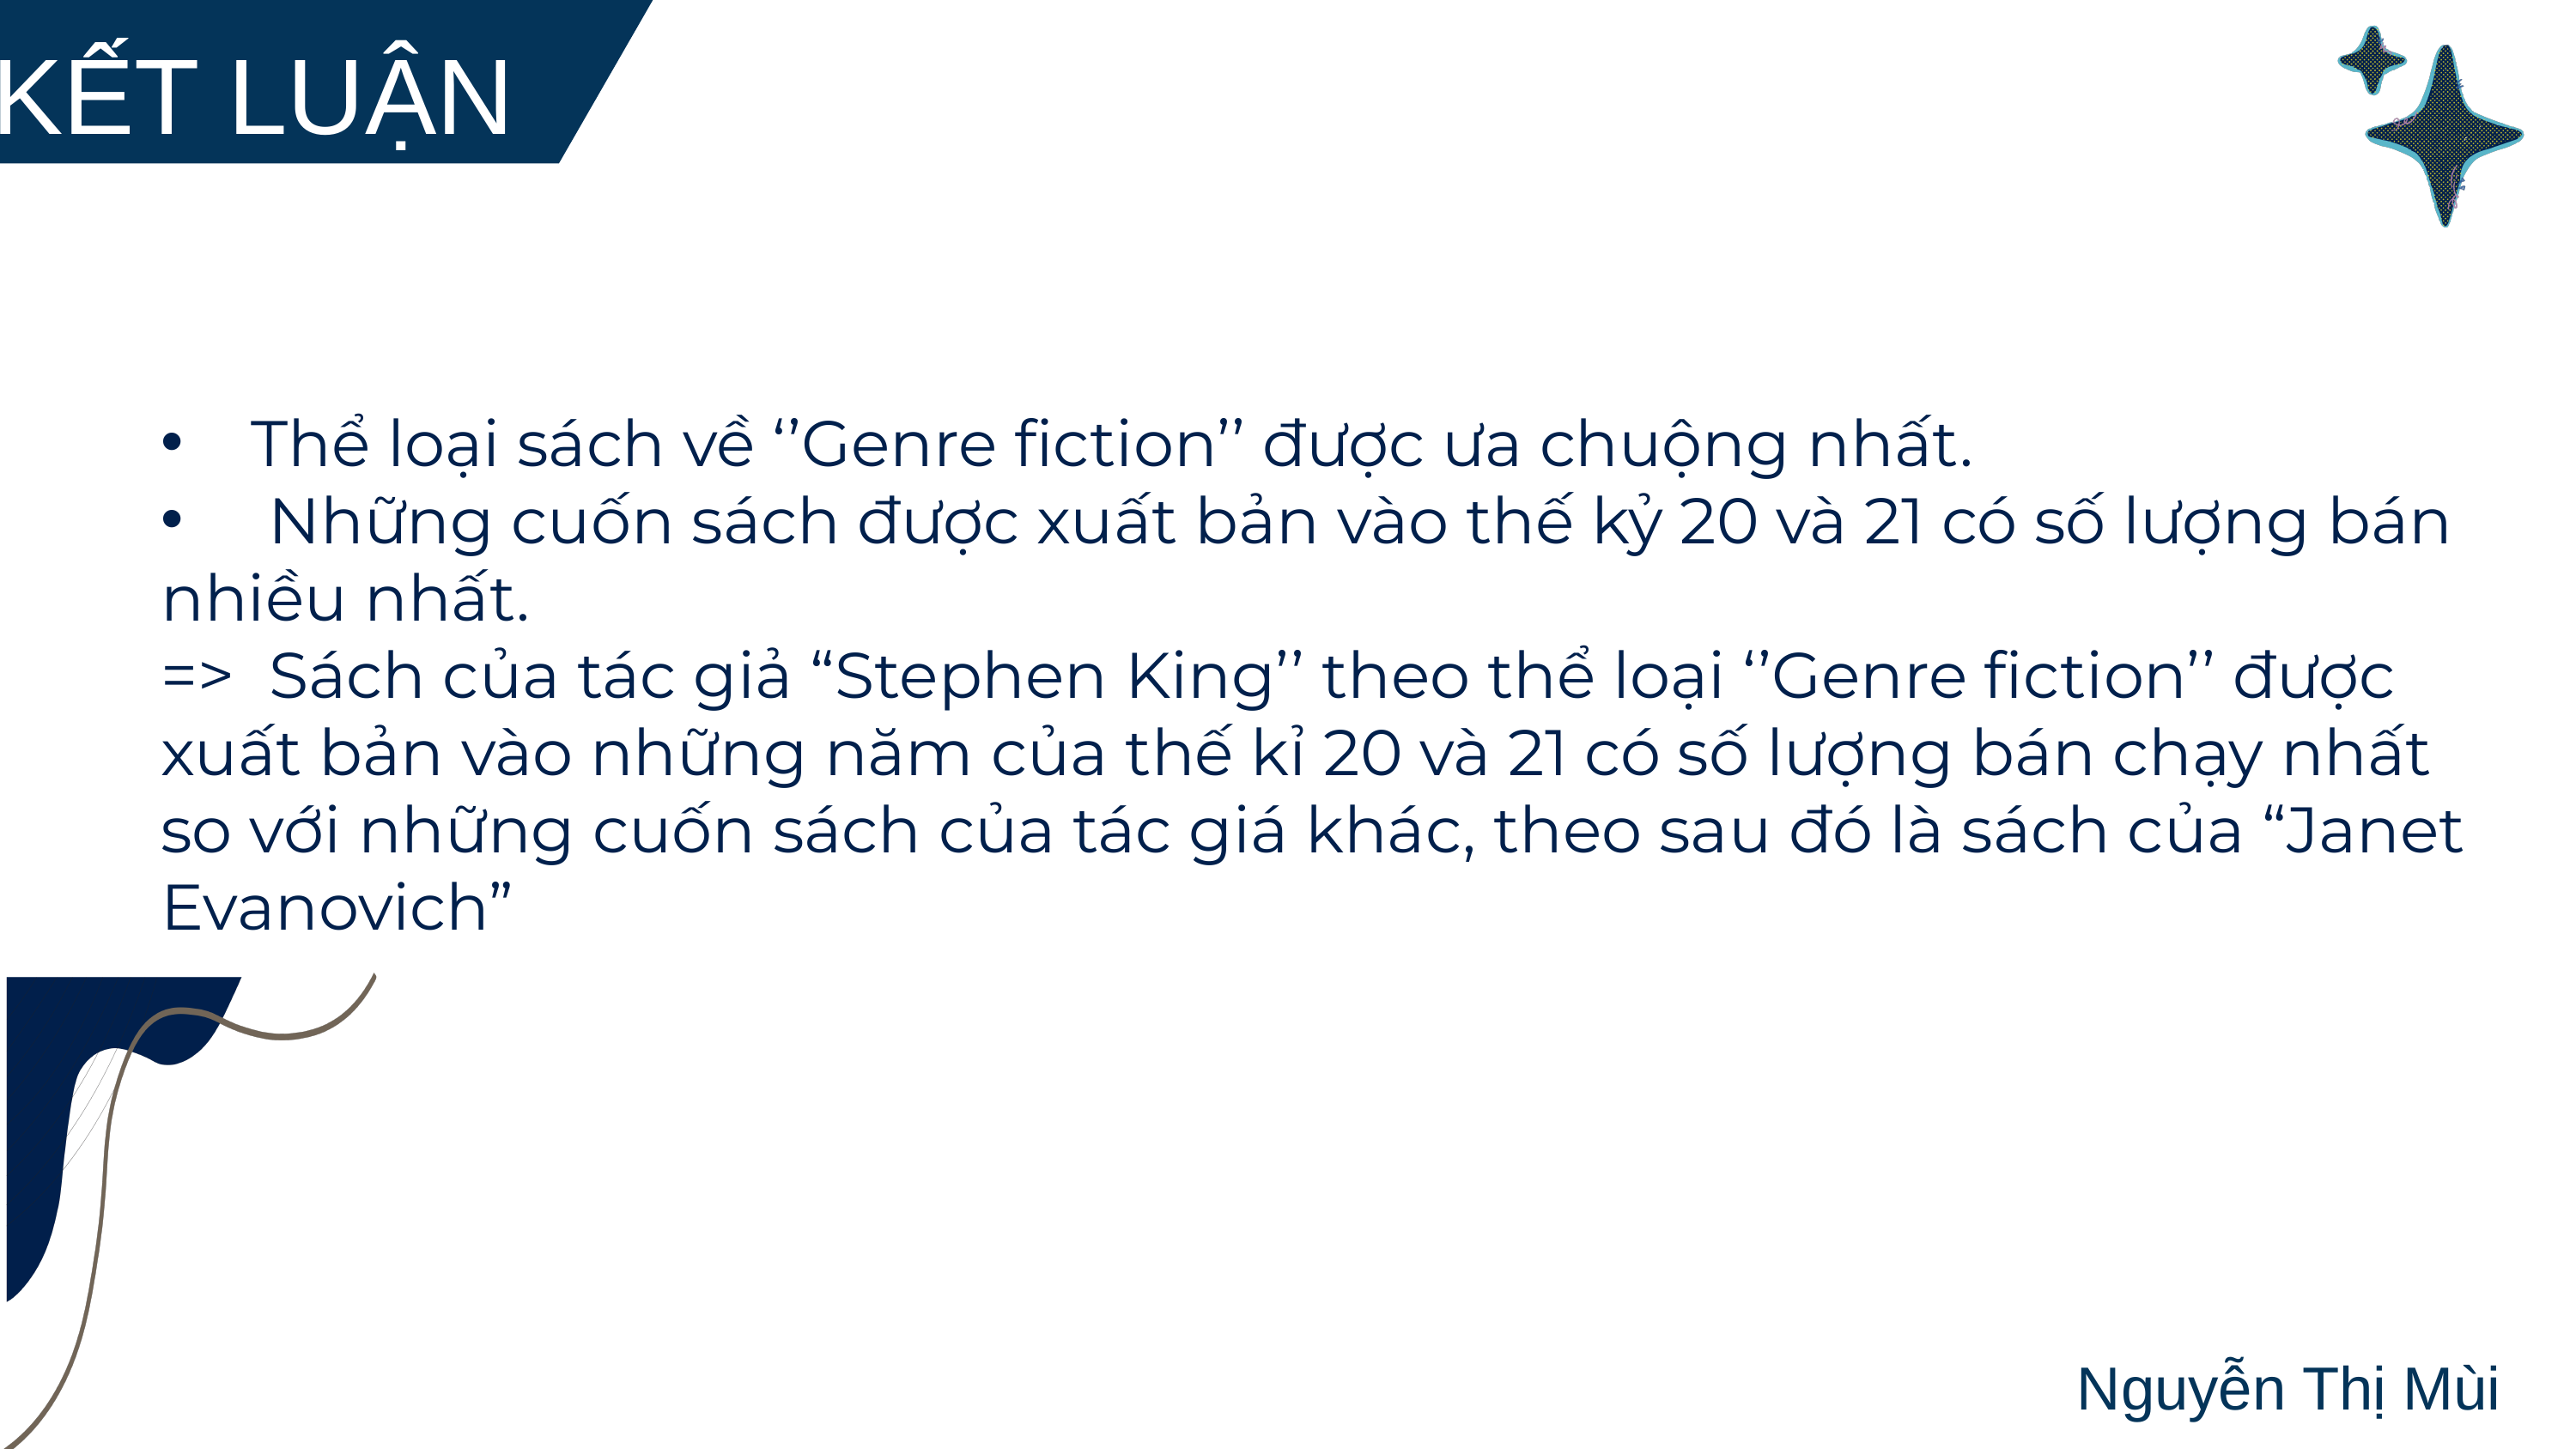

KẾT LUẬN
    Thể loại sách về ‘’Genre fiction’’ được ưa chuộng nhất.
     Những cuốn sách được xuất bản vào thế kỷ 20 và 21 có số lượng bán nhiều nhất.
=>  Sách của tác giả “Stephen King’’ theo thể loại ‘’Genre fiction’’ được xuất bản vào những năm của thế kỉ 20 và 21 có số lượng bán chạy nhất so với những cuốn sách của tác giá khác, theo sau đó là sách của “Janet Evanovich”

Nguyễn Thị Mùi